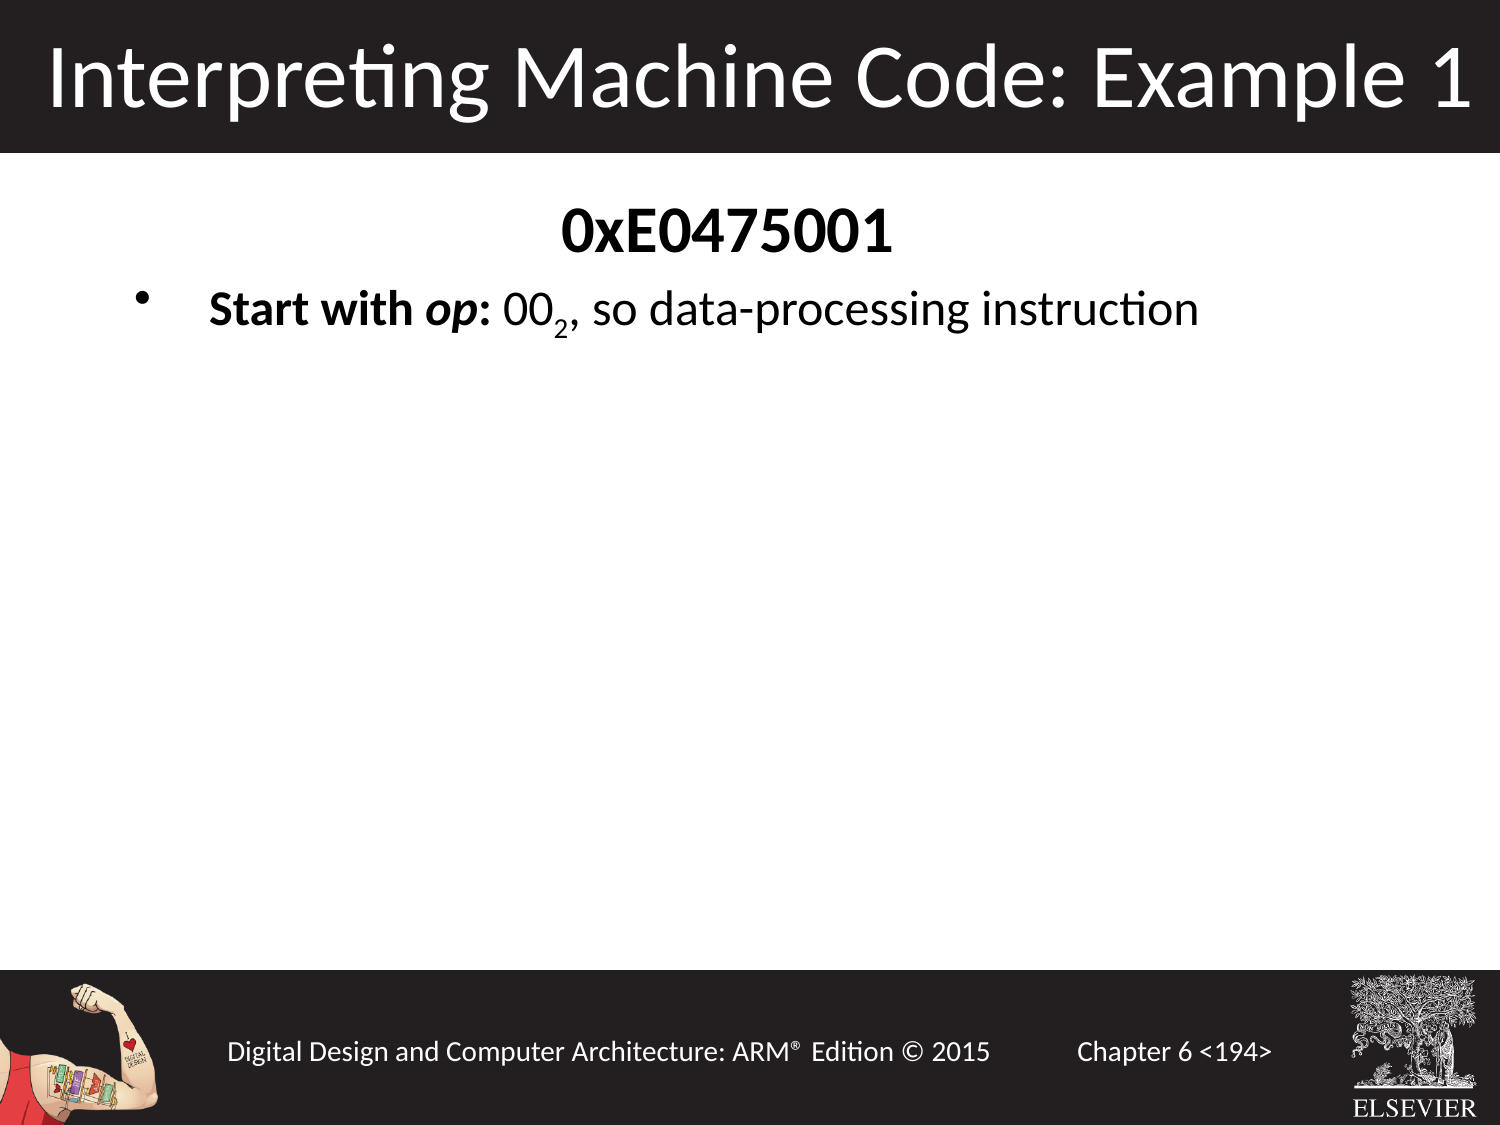

Interpreting Machine Code: Example 1
0xE0475001
Start with op: 002, so data-processing instruction